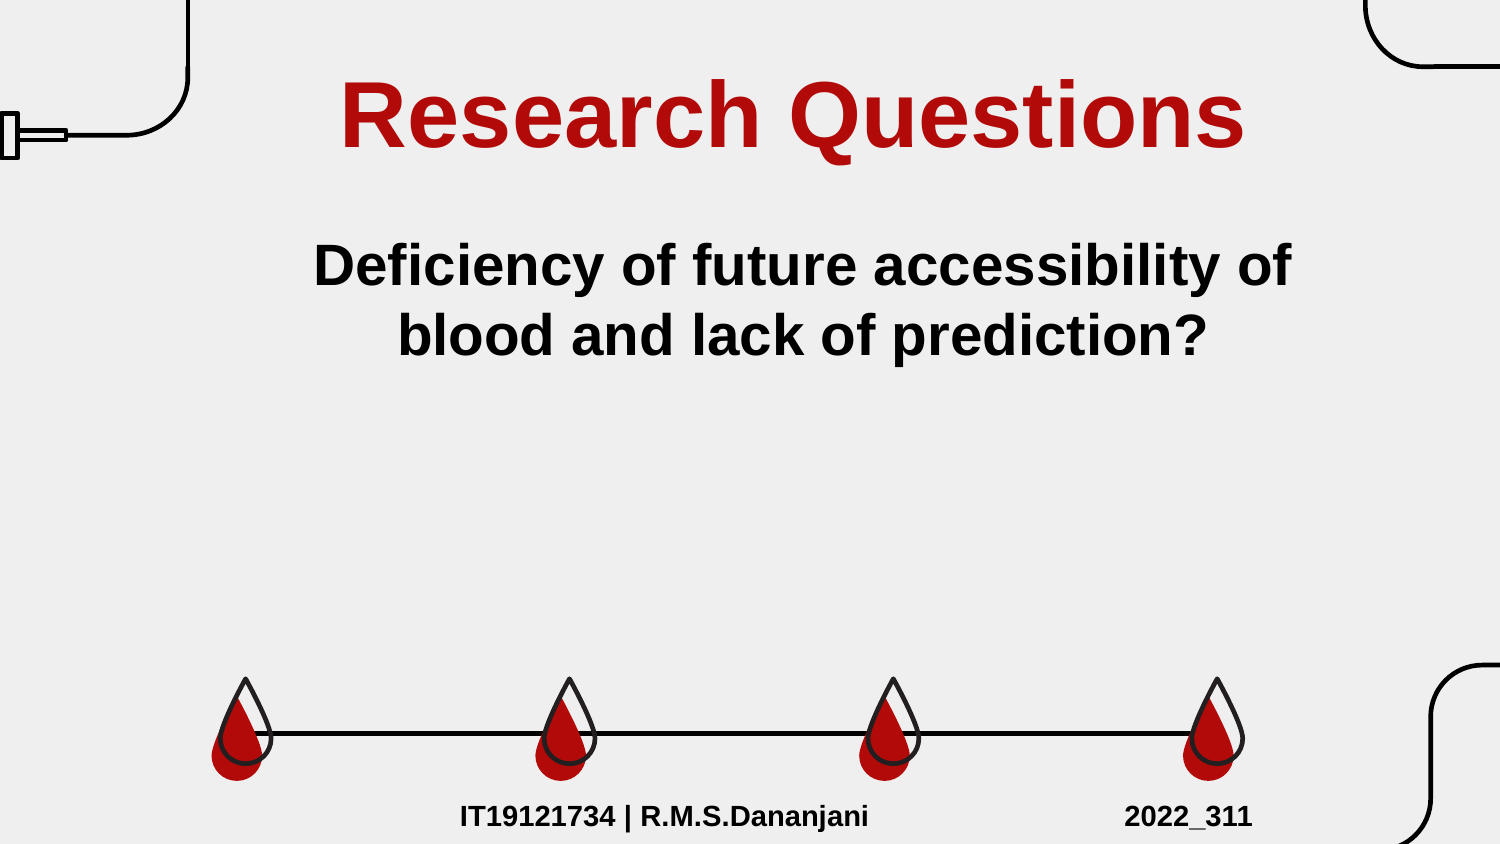

Research Questions
Deficiency of future accessibility of blood and lack of prediction?

IT19121734 | R.M.S.Dananjani                               2022_311